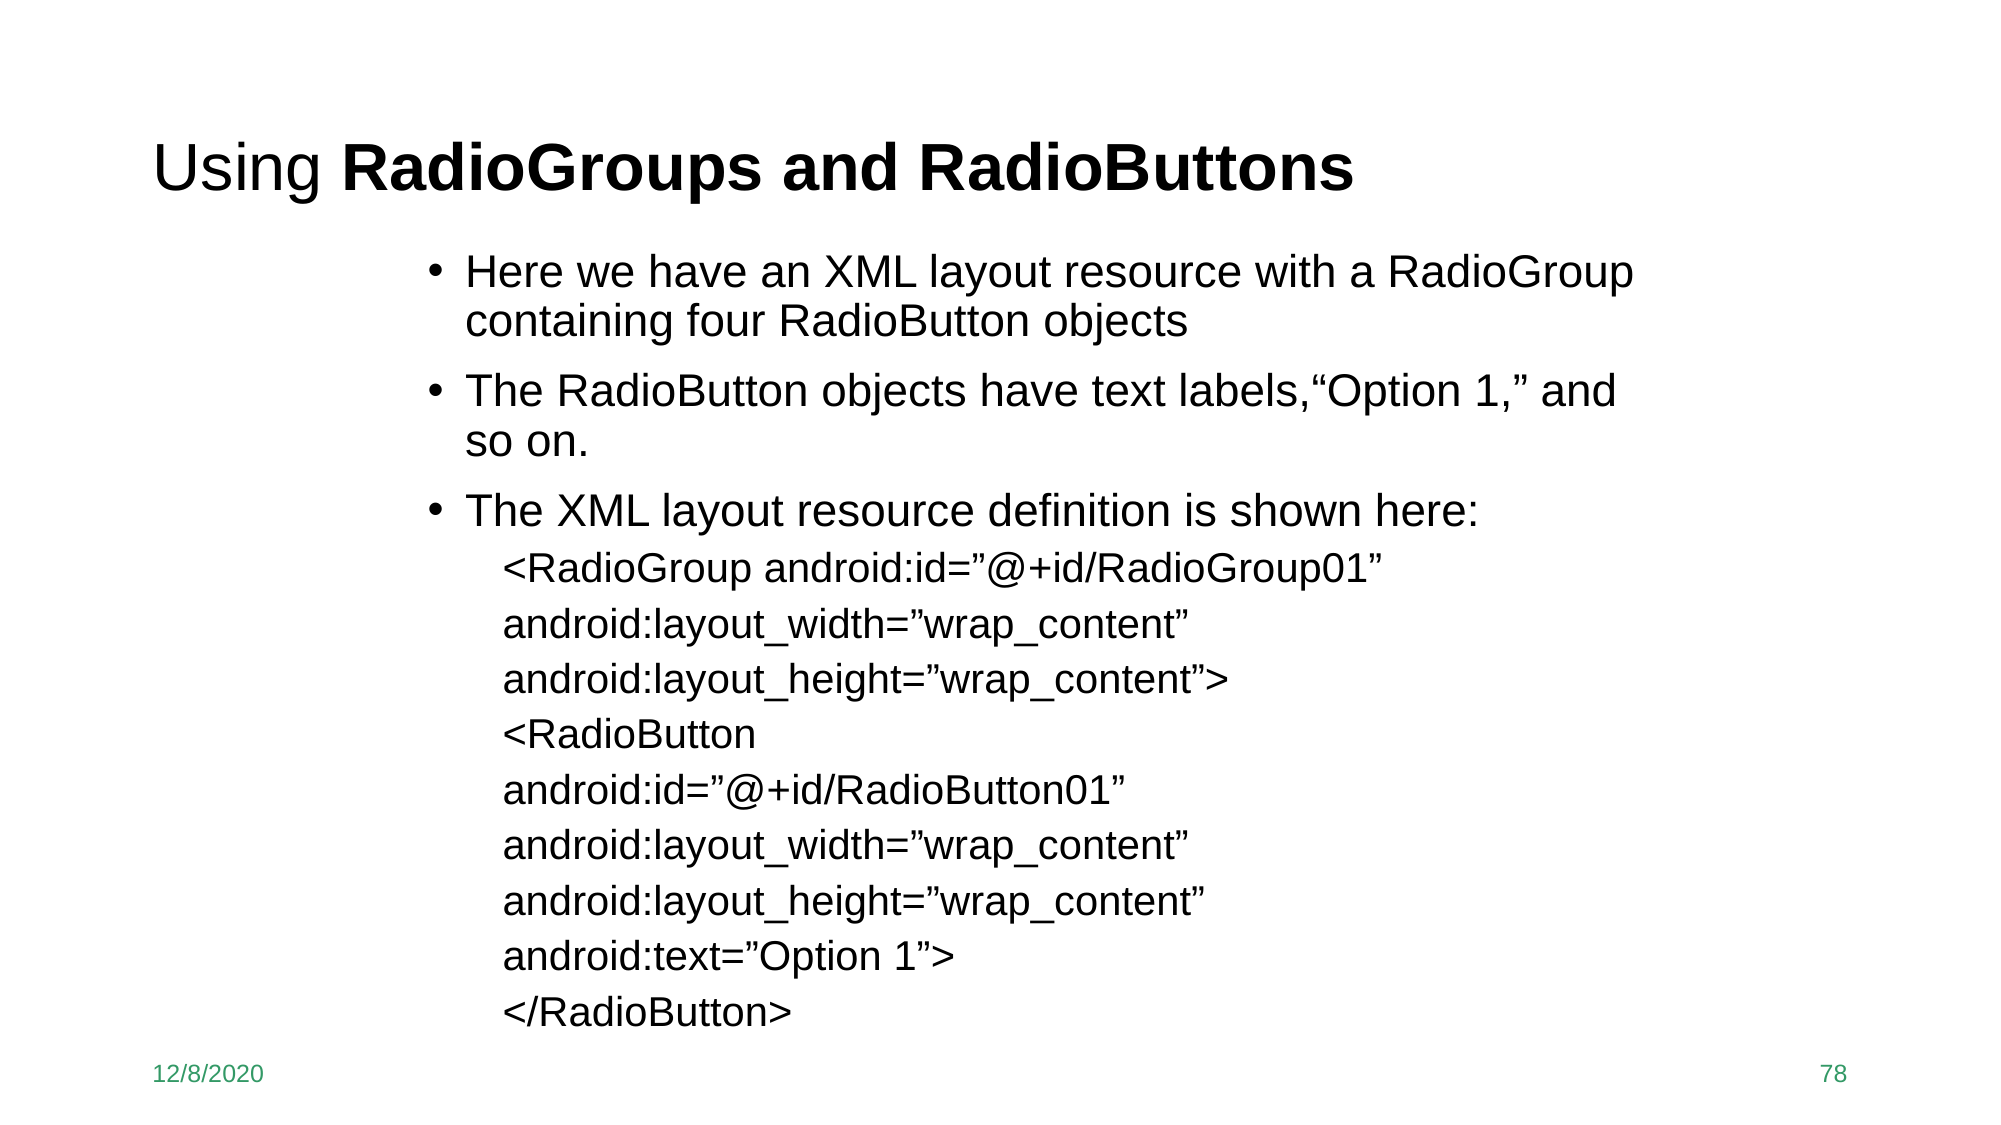

# Using RadioGroups and RadioButtons
Here we have an XML layout resource with a RadioGroup containing four RadioButton objects
The RadioButton objects have text labels,“Option 1,” and so on.
The XML layout resource definition is shown here:
<RadioGroup android:id=”@+id/RadioGroup01”
android:layout_width=”wrap_content”
android:layout_height=”wrap_content”>
<RadioButton
android:id=”@+id/RadioButton01”
android:layout_width=”wrap_content”
android:layout_height=”wrap_content”
android:text=”Option 1”>
</RadioButton>

12/8/2020
78